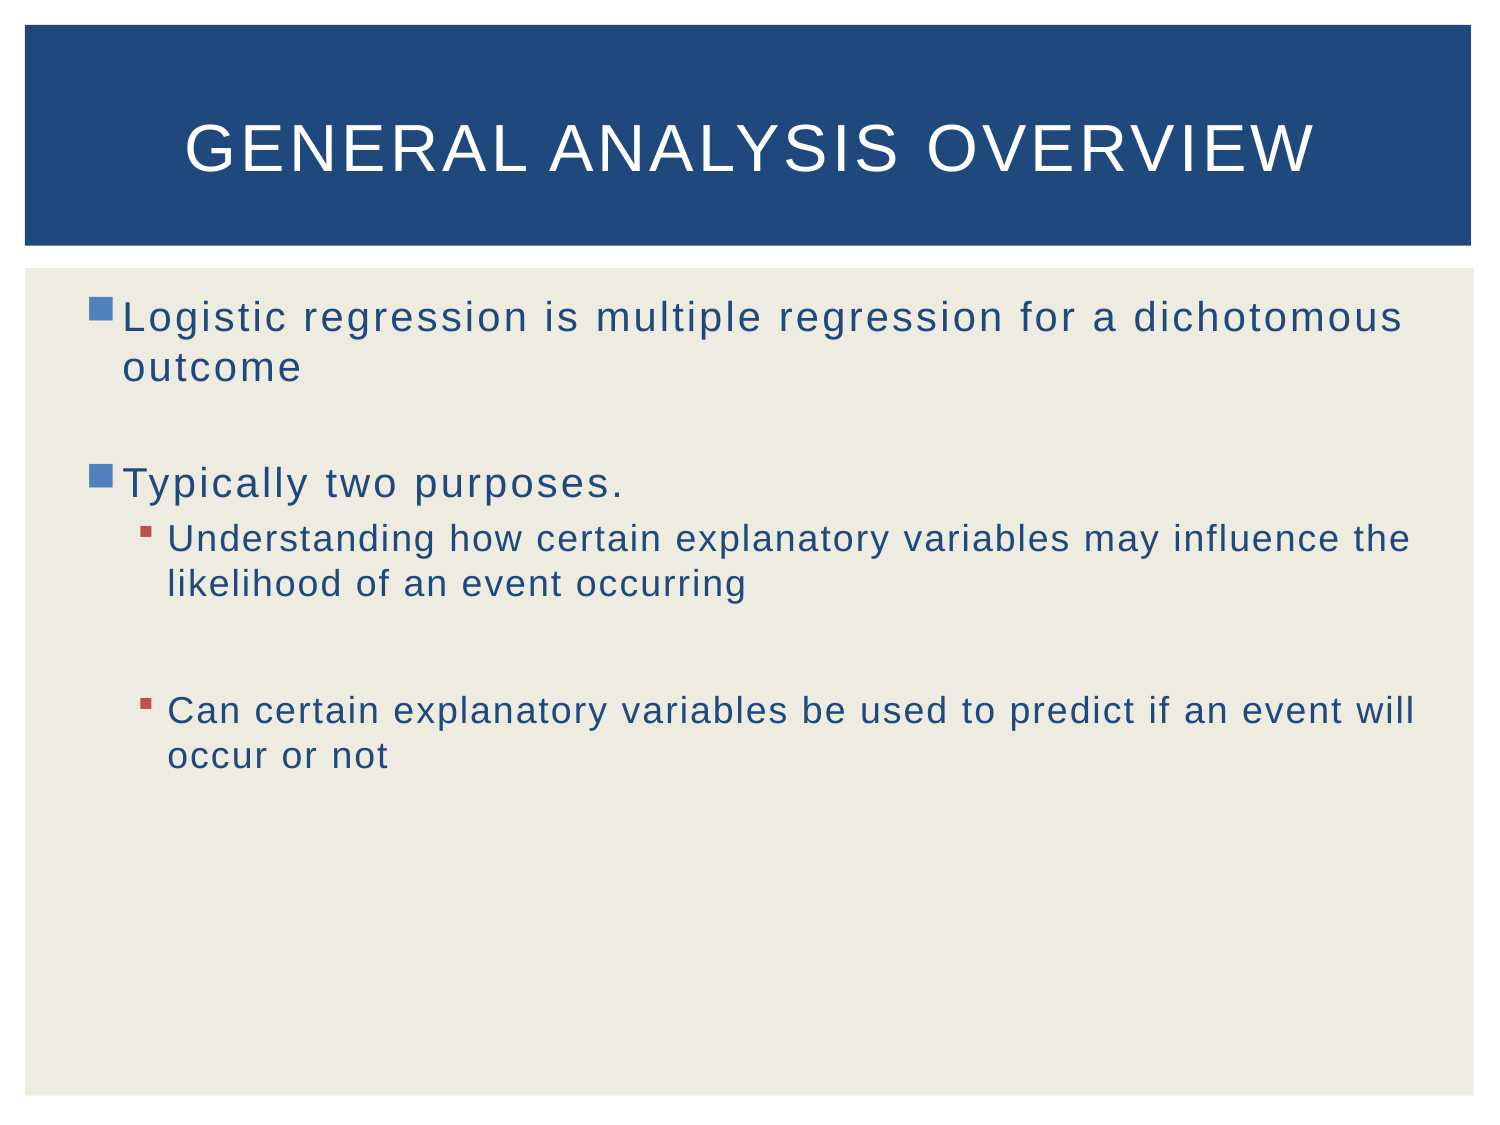

# General Analysis Overview
Logistic regression is multiple regression for a dichotomous outcome

Typically two purposes.
Understanding how certain explanatory variables may influence the likelihood of an event occurring

Can certain explanatory variables be used to predict if an event will occur or not